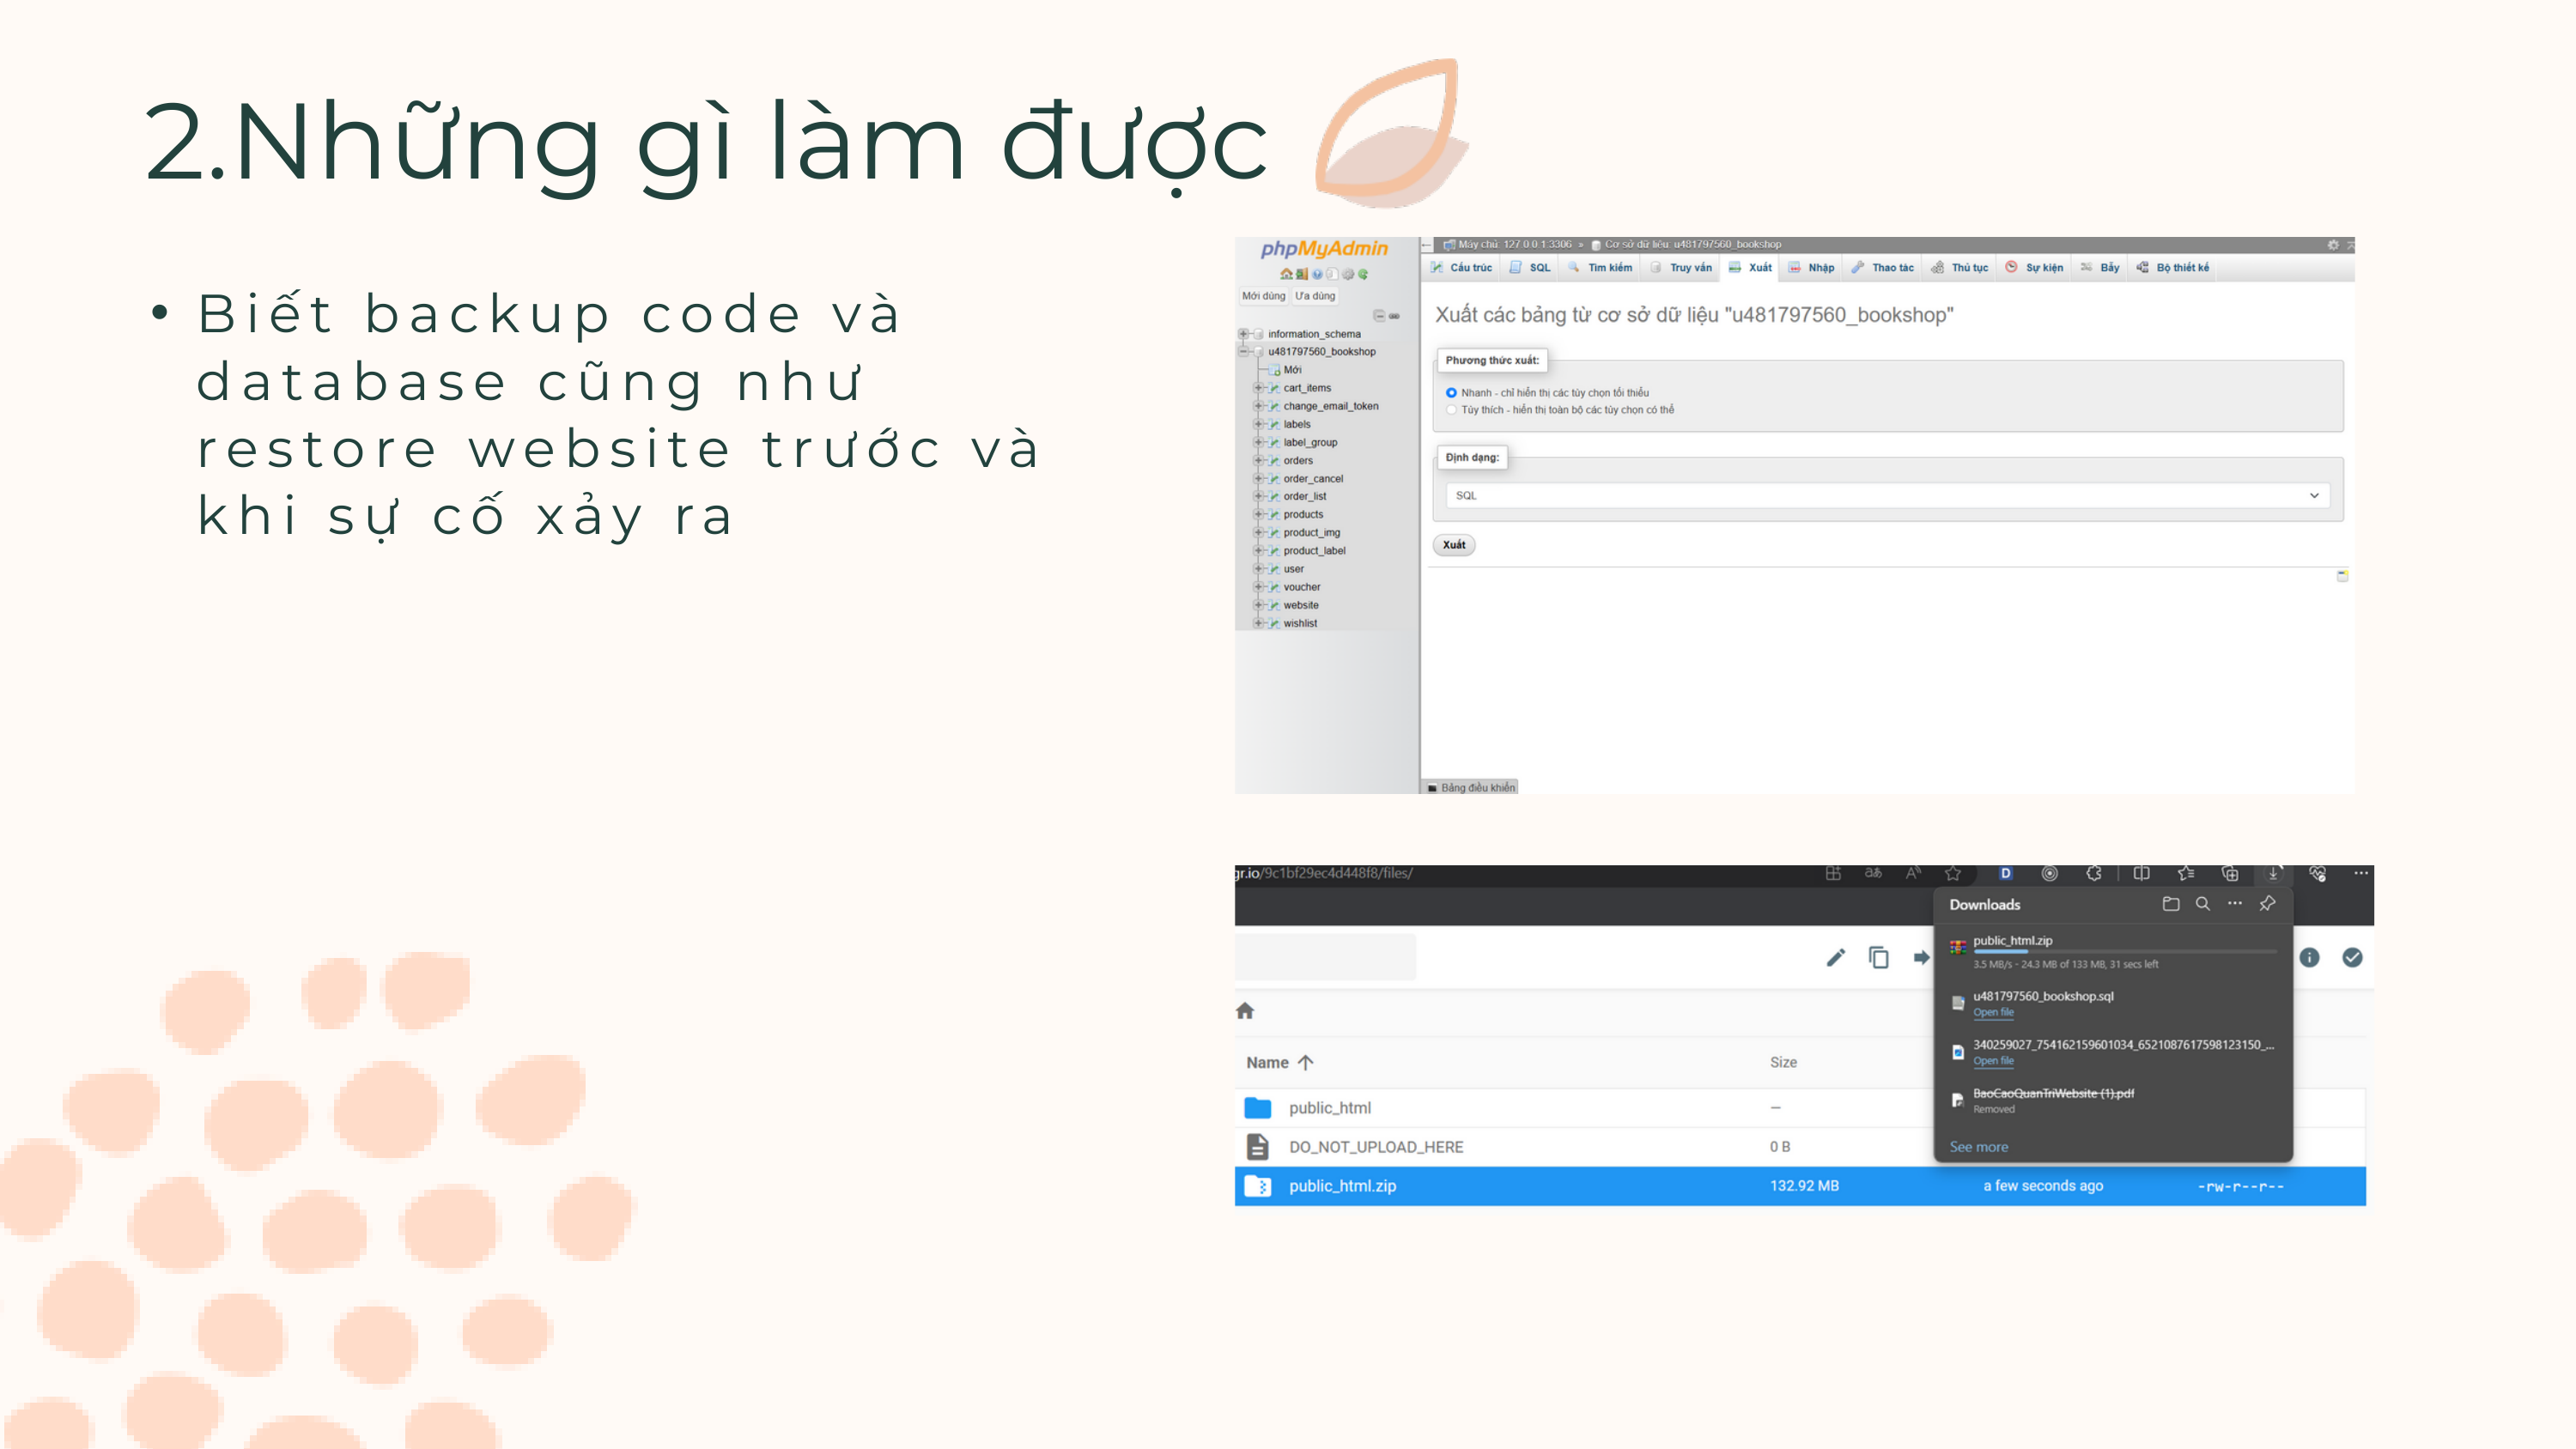

2.Những gì làm được

Biết backup code và database cũng như restore website trước và khi sự cố xảy ra